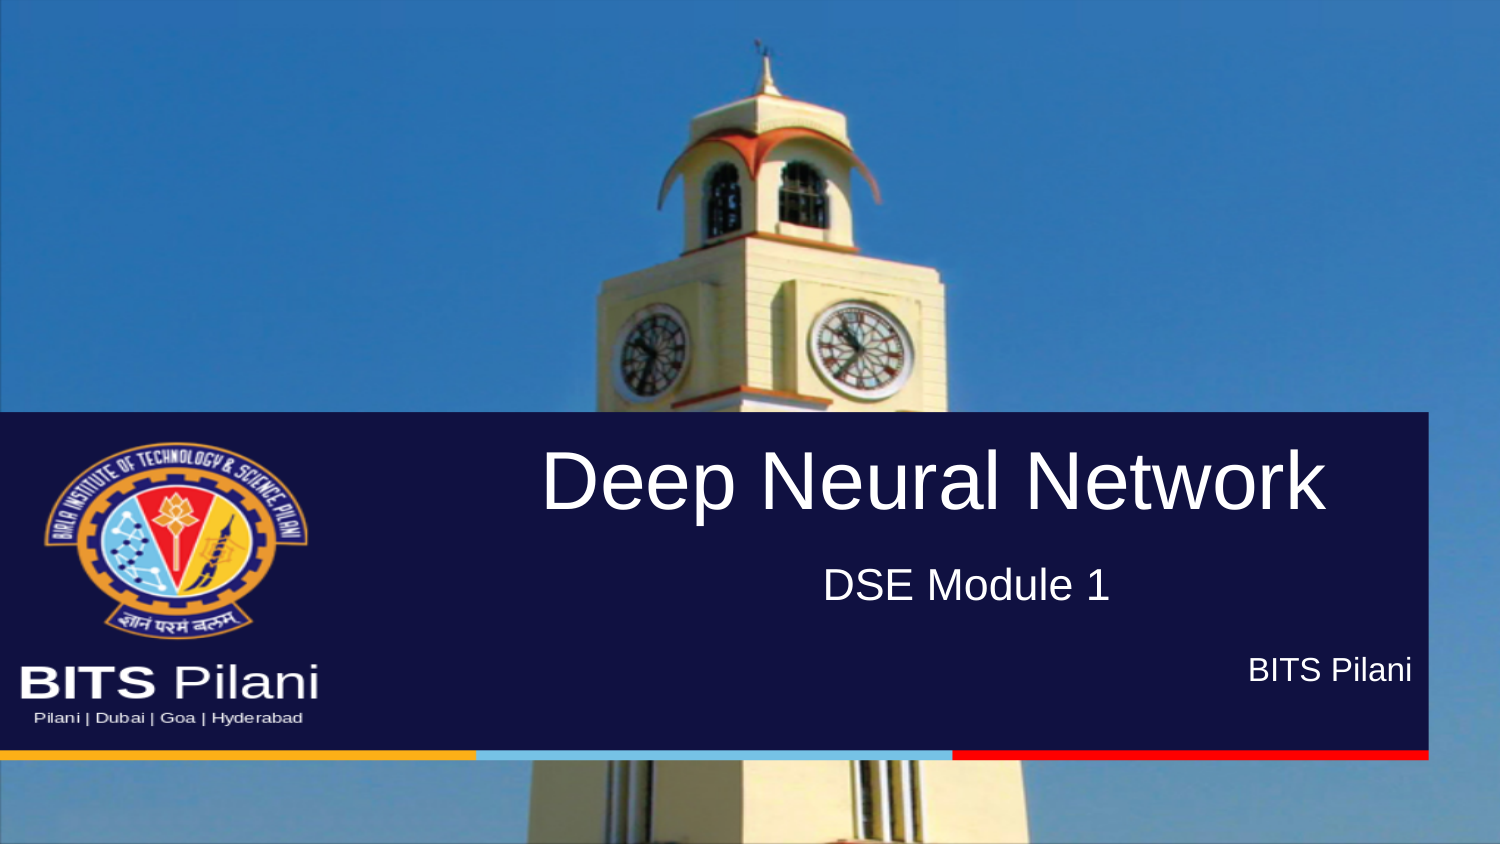

# Deep Neural Network
DSE Module 1
BITS Pilani